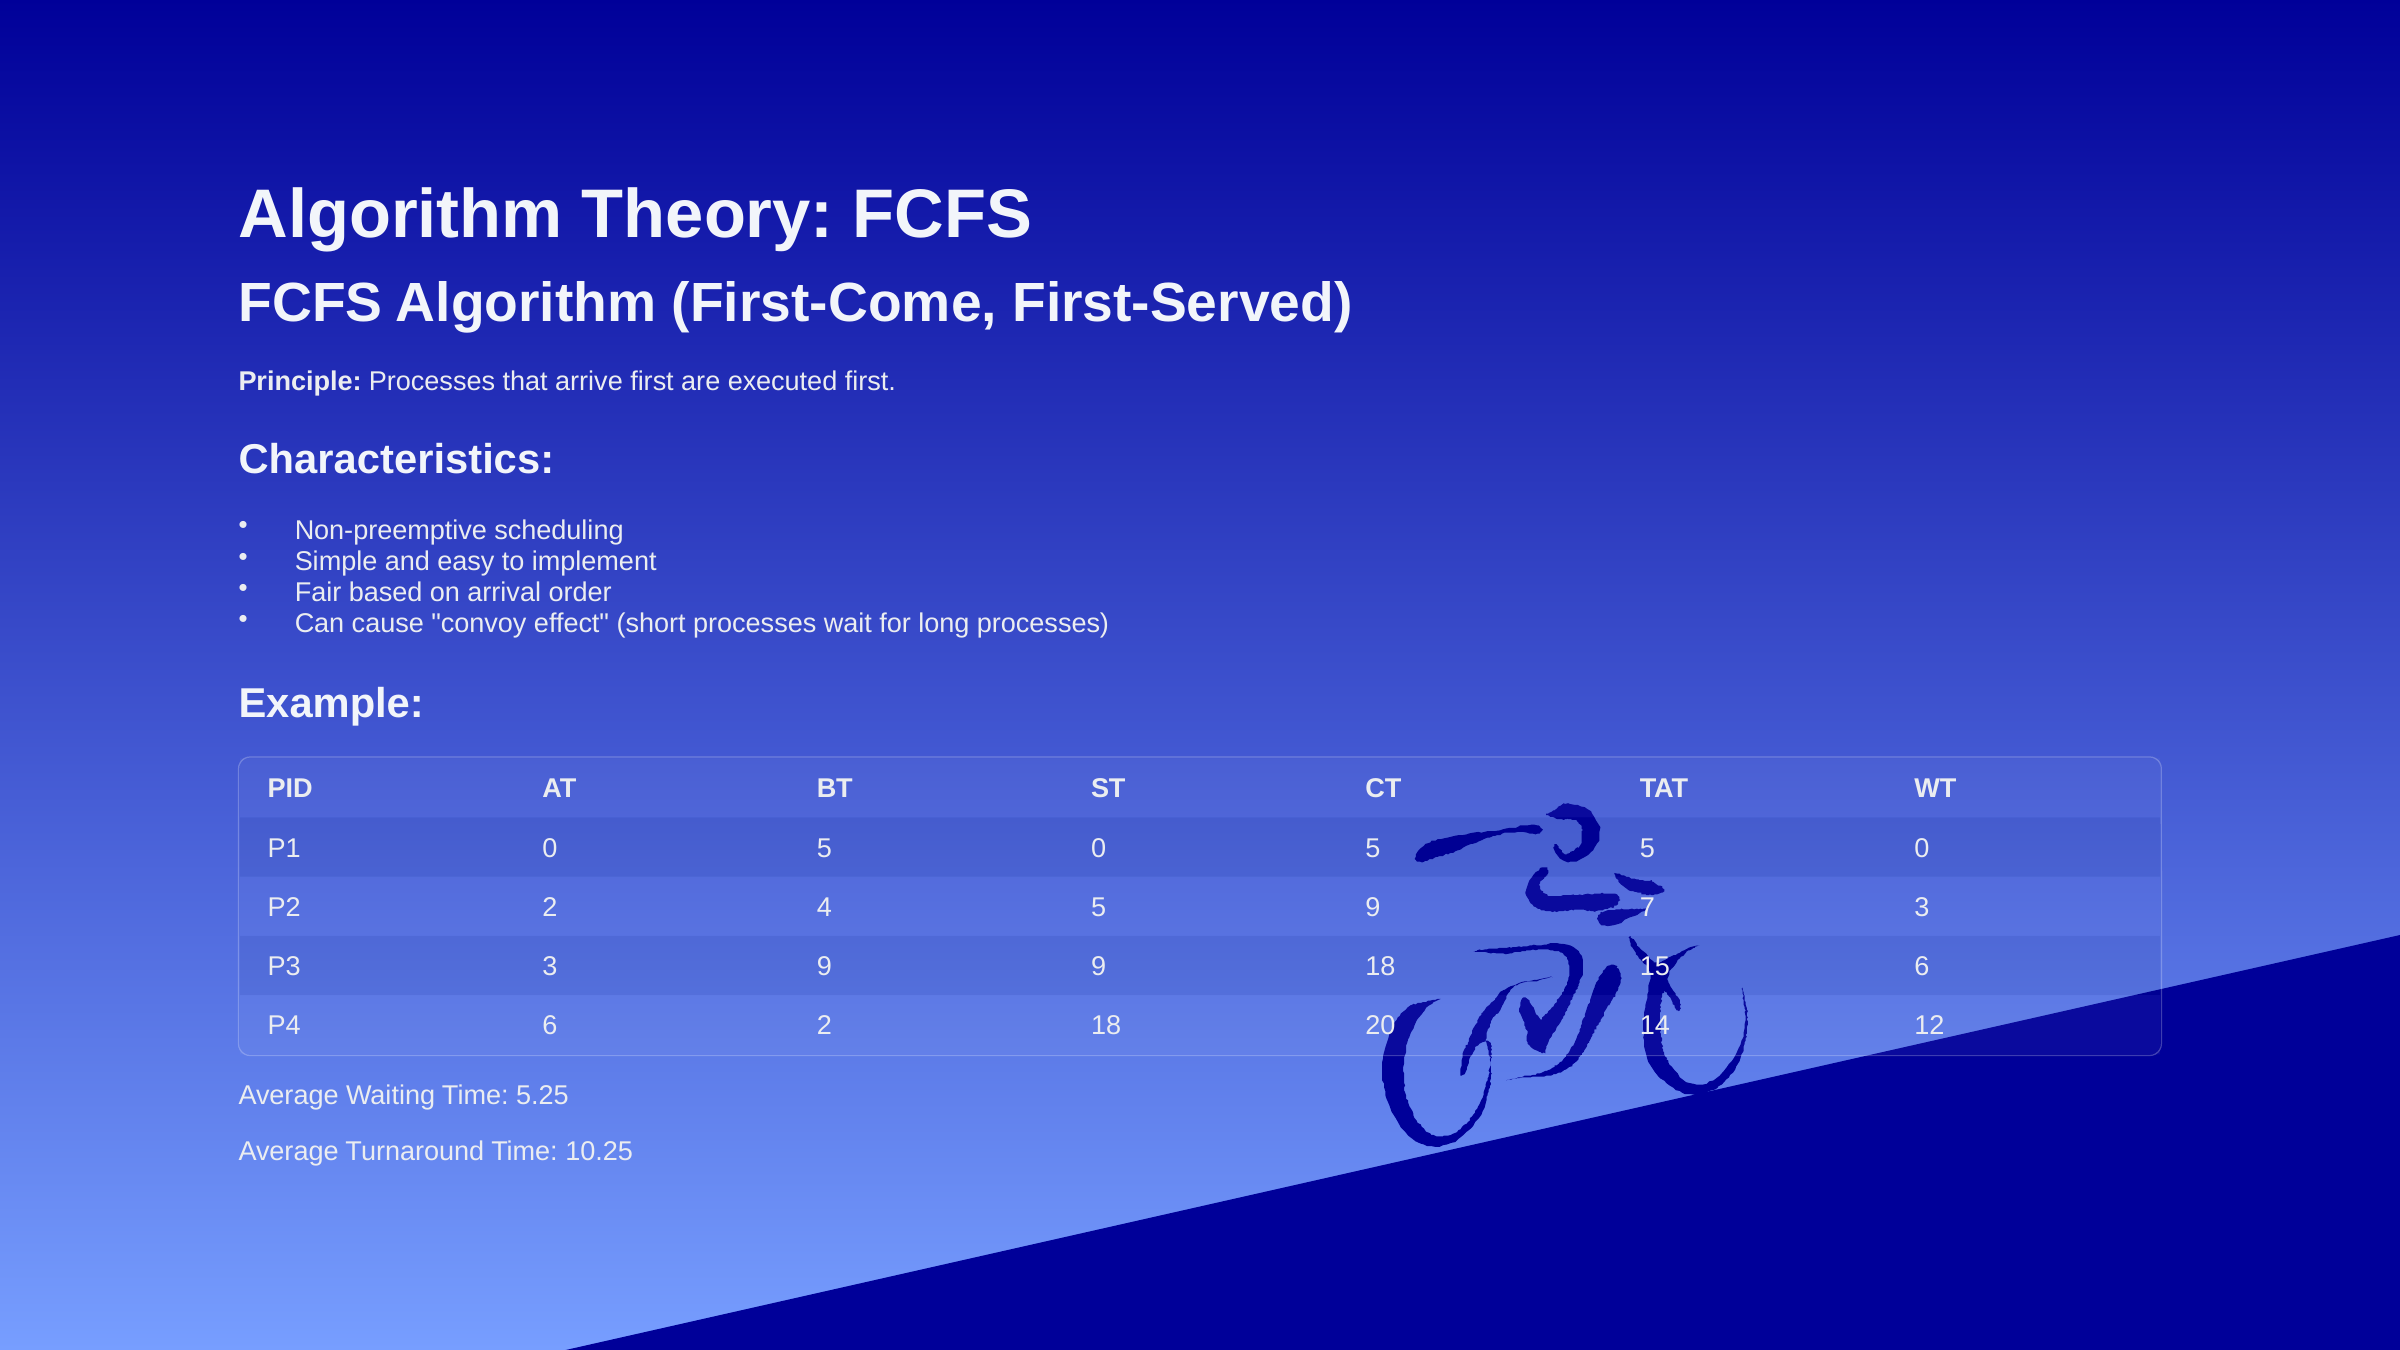

Algorithm Theory: FCFS
FCFS Algorithm (First-Come, First-Served)
Principle: Processes that arrive first are executed first.
Characteristics:
Non-preemptive scheduling
Simple and easy to implement
Fair based on arrival order
Can cause "convoy effect" (short processes wait for long processes)
Example:

PID
AT
BT
ST
CT
TAT
WT

P1
0
5
0
5
5
0

P2
2
4
5
9
7
3

P3
3
9
9
18
15
6

P4
6
2
18
20
14
12
Average Waiting Time: 5.25
Average Turnaround Time: 10.25